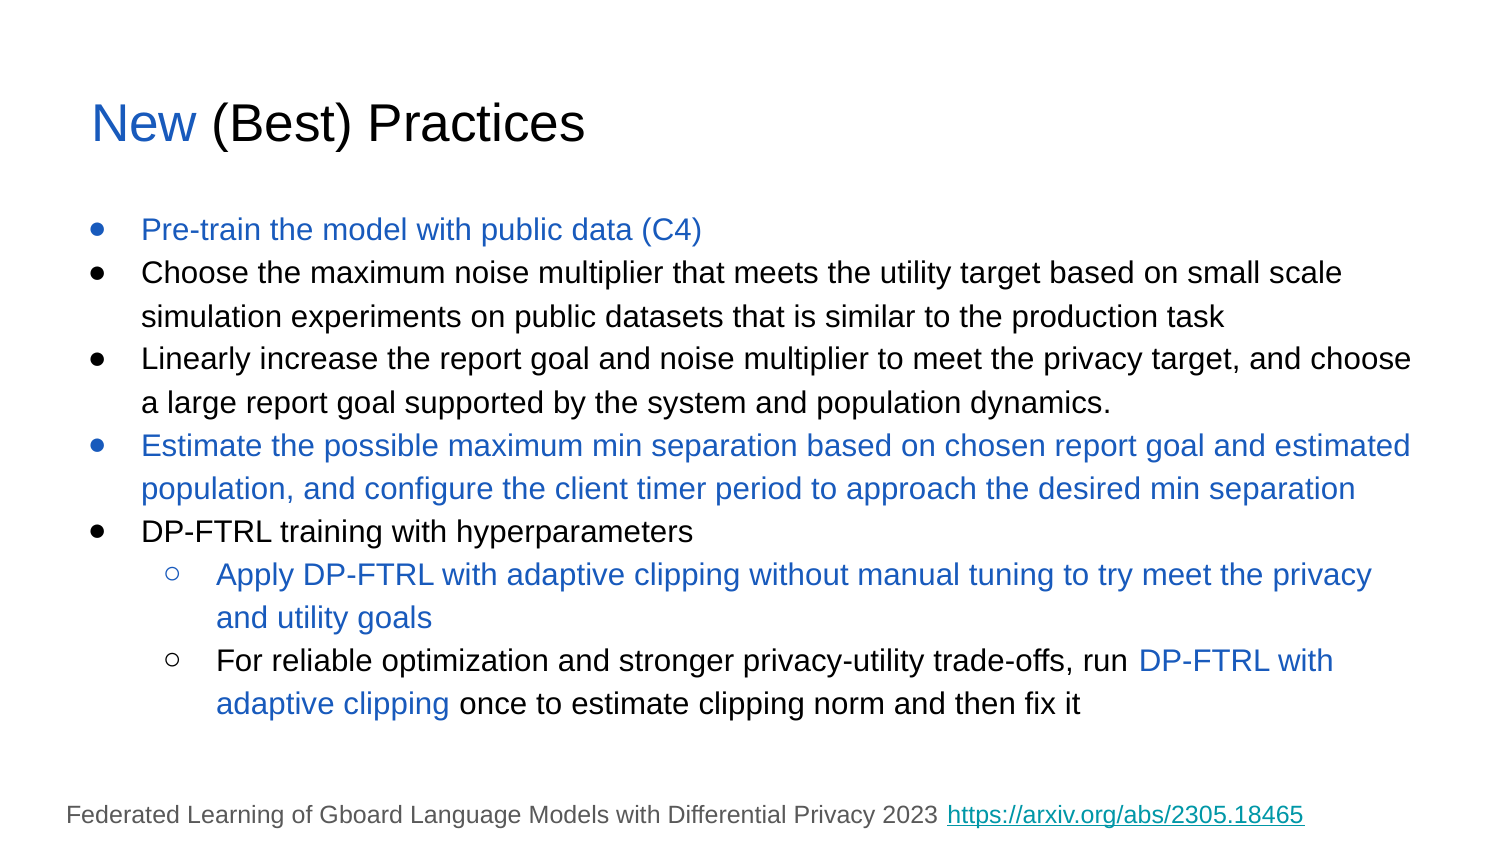

# New (Best) Practices
Pre-train the model with public data (C4)
Choose the maximum noise multiplier that meets the utility target based on small scale simulation experiments on public datasets that is similar to the production task
Linearly increase the report goal and noise multiplier to meet the privacy target, and choose a large report goal supported by the system and population dynamics.
Estimate the possible maximum min separation based on chosen report goal and estimated population, and configure the client timer period to approach the desired min separation
DP-FTRL training with hyperparameters
Apply DP-FTRL with adaptive clipping without manual tuning to try meet the privacy and utility goals
For reliable optimization and stronger privacy-utility trade-offs, run DP-FTRL with adaptive clipping once to estimate clipping norm and then fix it
Federated Learning of Gboard Language Models with Differential Privacy 2023 https://arxiv.org/abs/2305.18465